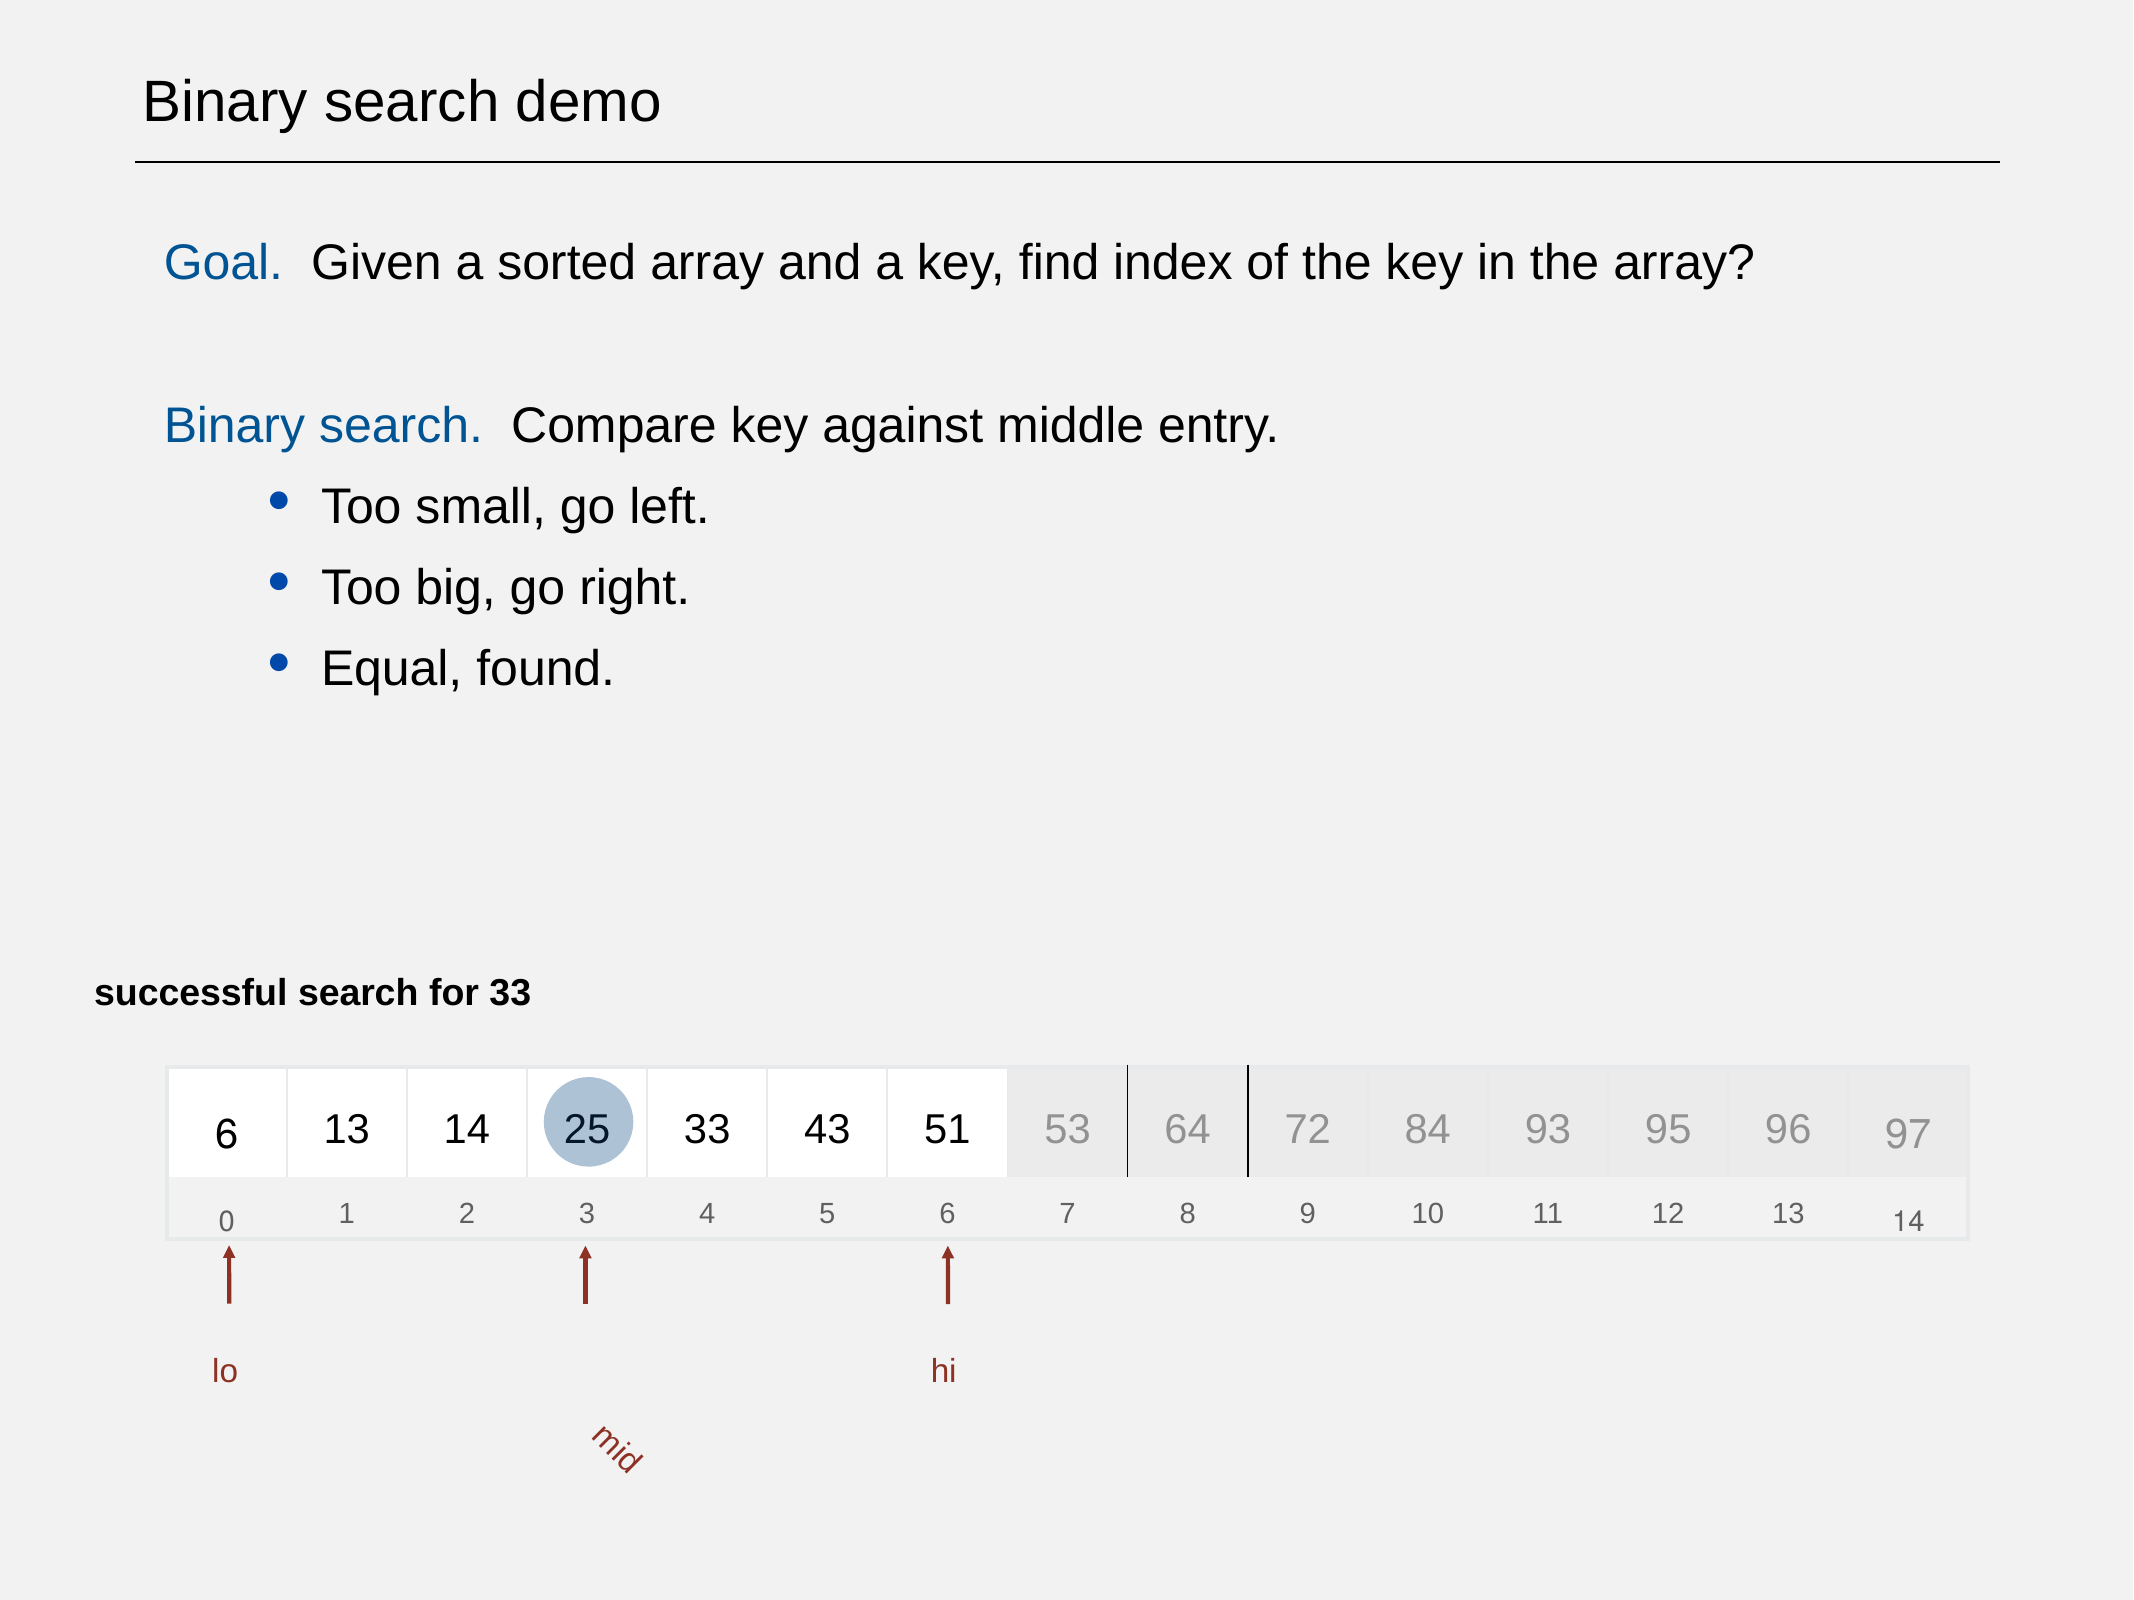

# Binary search demo
Goal.  Given a sorted array and a key, find index of the key in the array?

Binary search.  Compare key against middle entry.
Too small, go left.
Too big, go right.
Equal, found.
successful search for 33
| 6 | 13 | 14 | 25 | 33 | 43 | 51 | 53 | 64 | 72 | 84 | 93 | 95 | 96 | 97 |
| --- | --- | --- | --- | --- | --- | --- | --- | --- | --- | --- | --- | --- | --- | --- |
| 0 | 1 | 2 | 3 | 4 | 5 | 6 | 7 | 8 | 9 | 10 | 11 | 12 | 13 | 14 |

mid

lo
hi